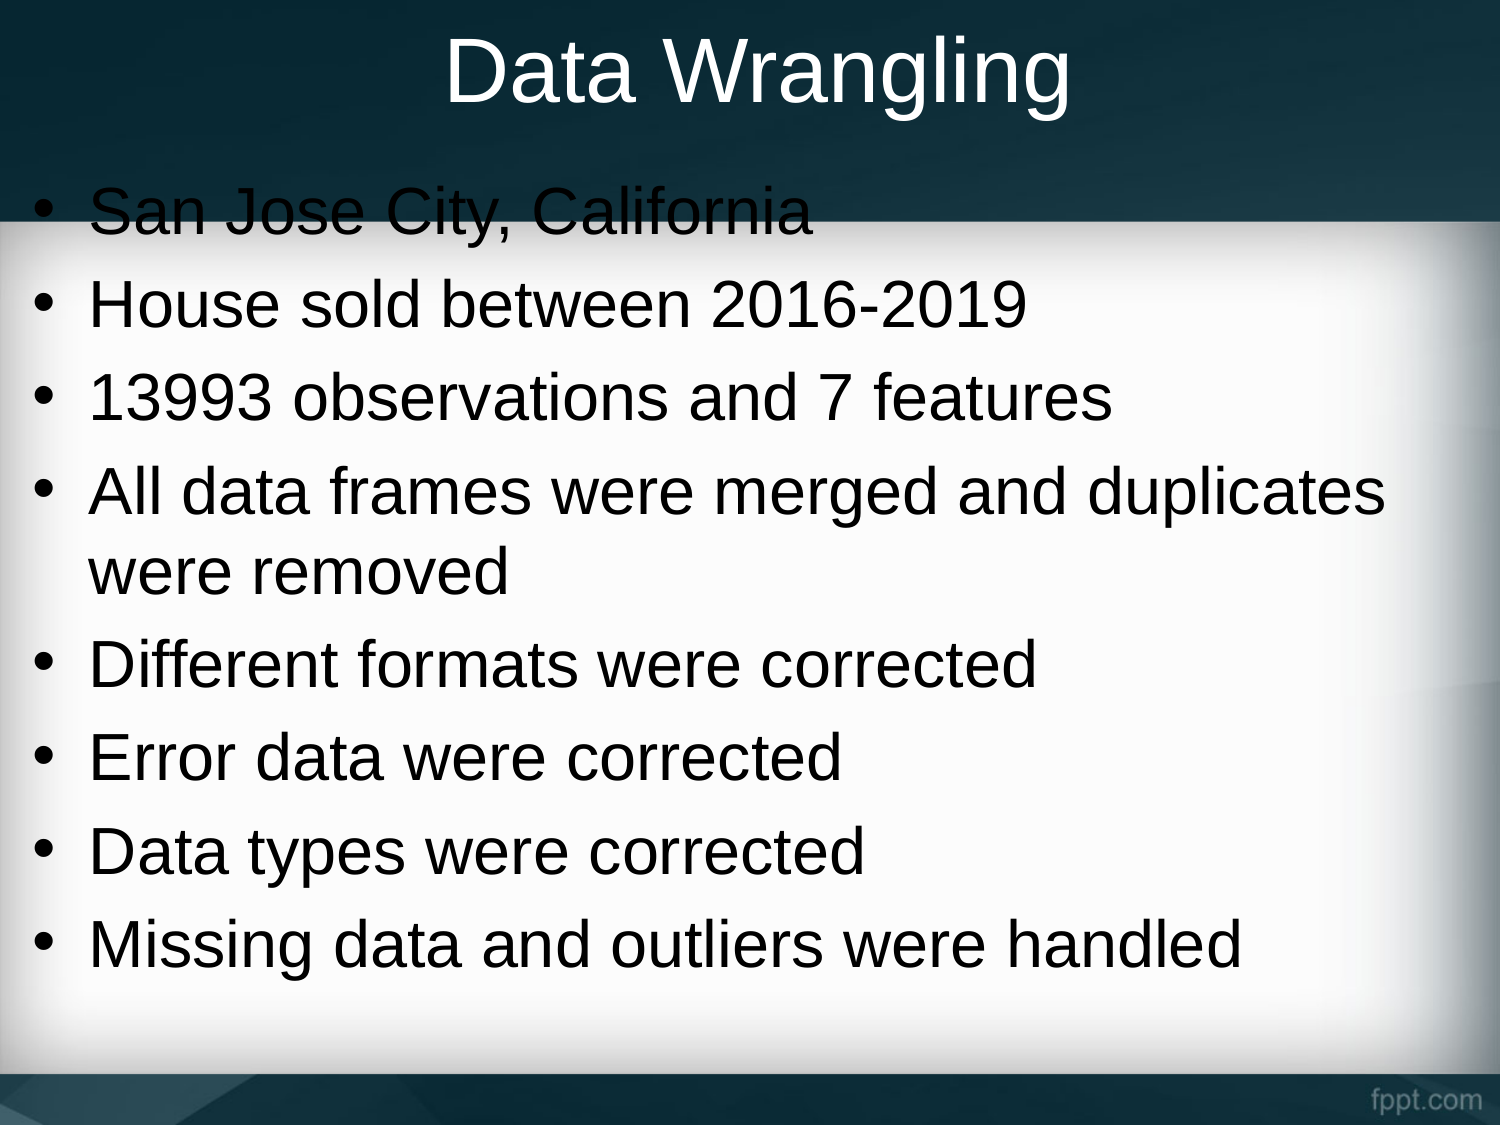

# Data Wrangling
San Jose City, California
House sold between 2016-2019
13993 observations and 7 features
All data frames were merged and duplicates were removed
Different formats were corrected
Error data were corrected
Data types were corrected
Missing data and outliers were handled